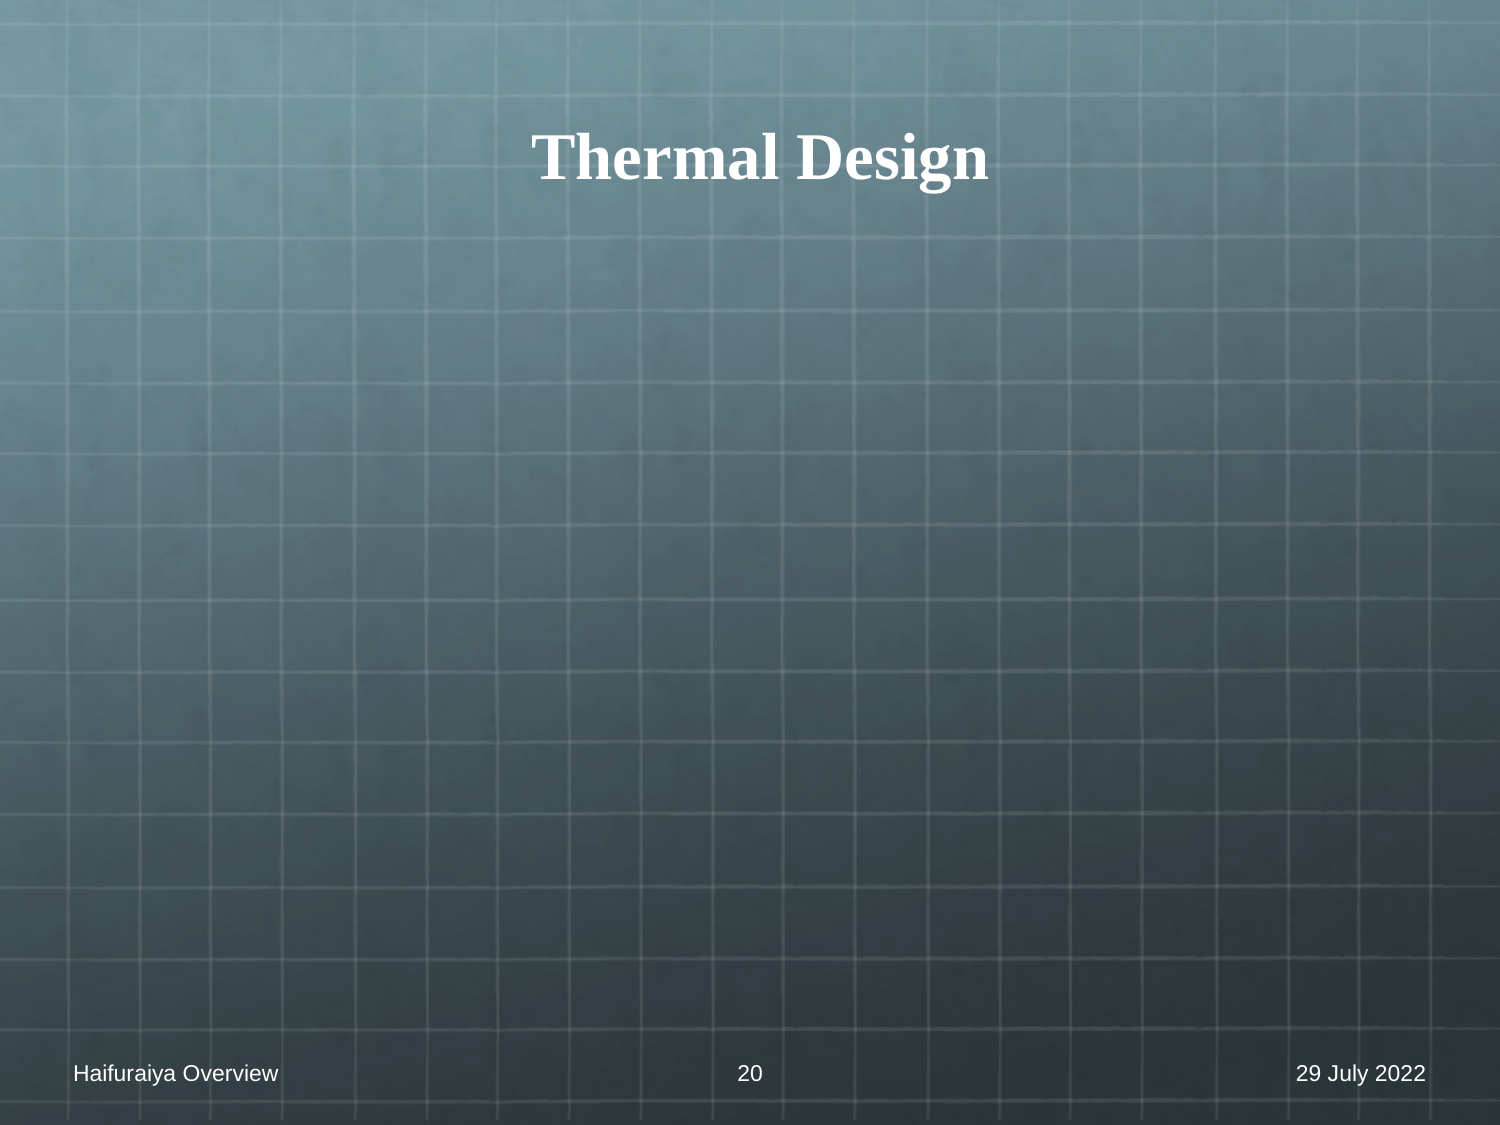

# Thermal Design

Haifuraiya Overview
20
29 July 2022